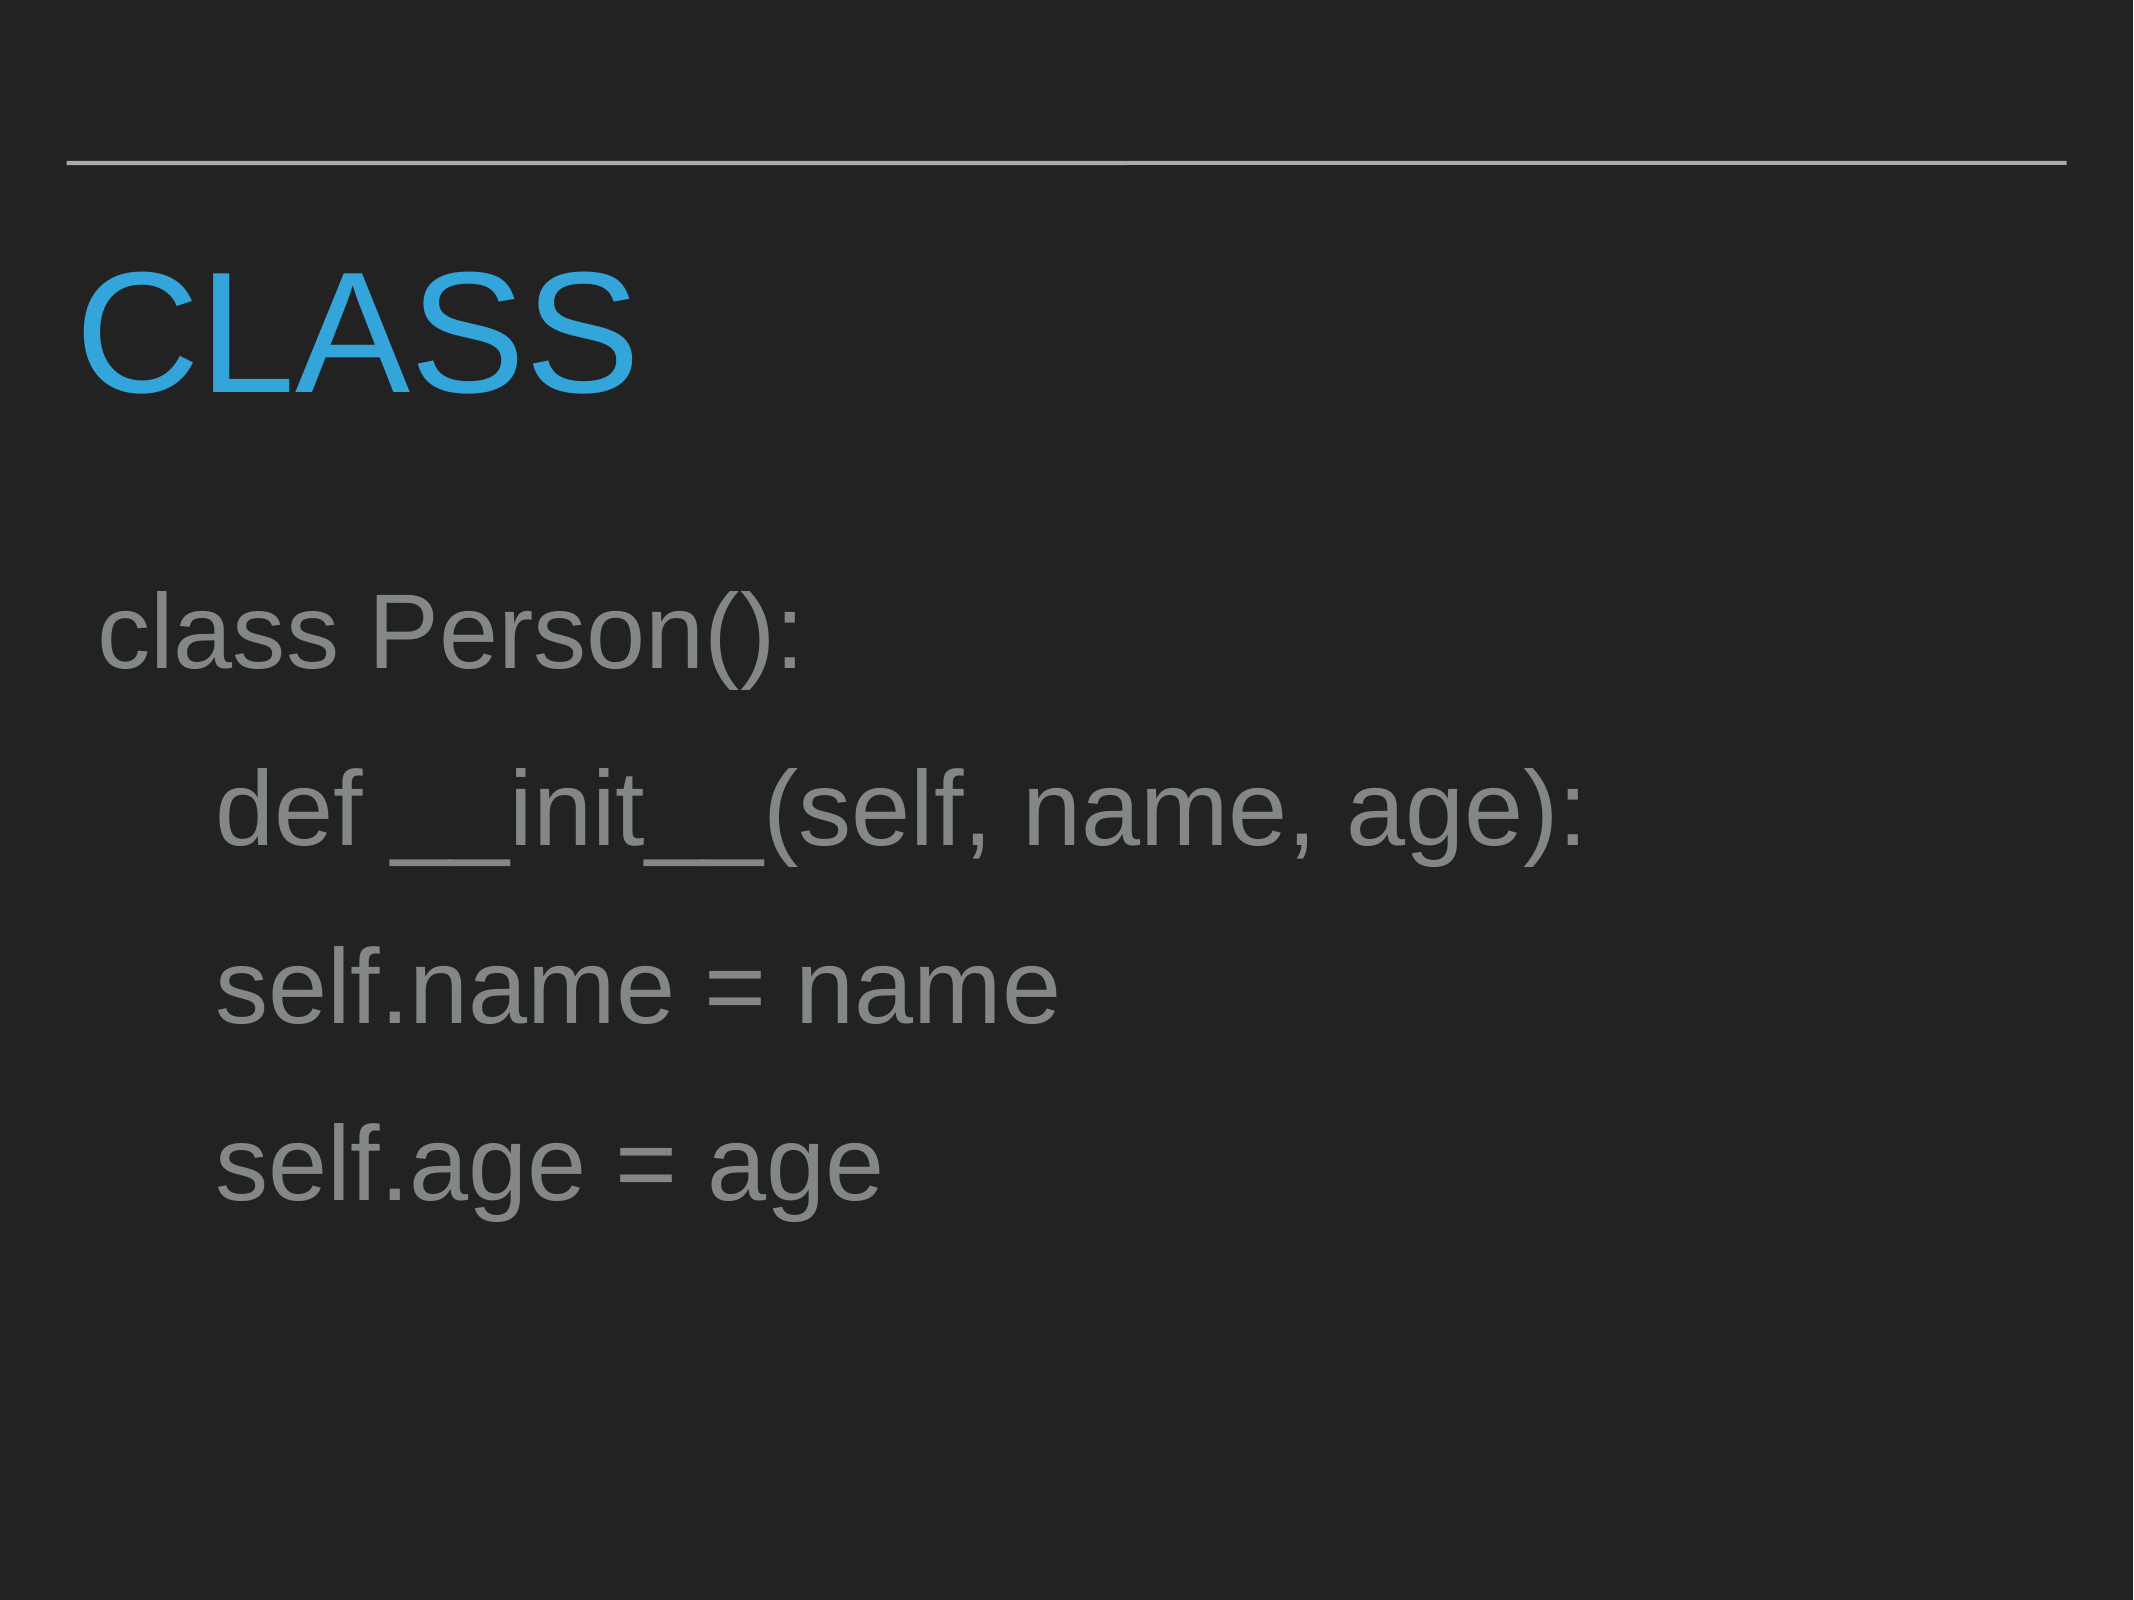

# Class
class Person():
    def __init__(self, name, age):
    self.name = name
    self.age = age